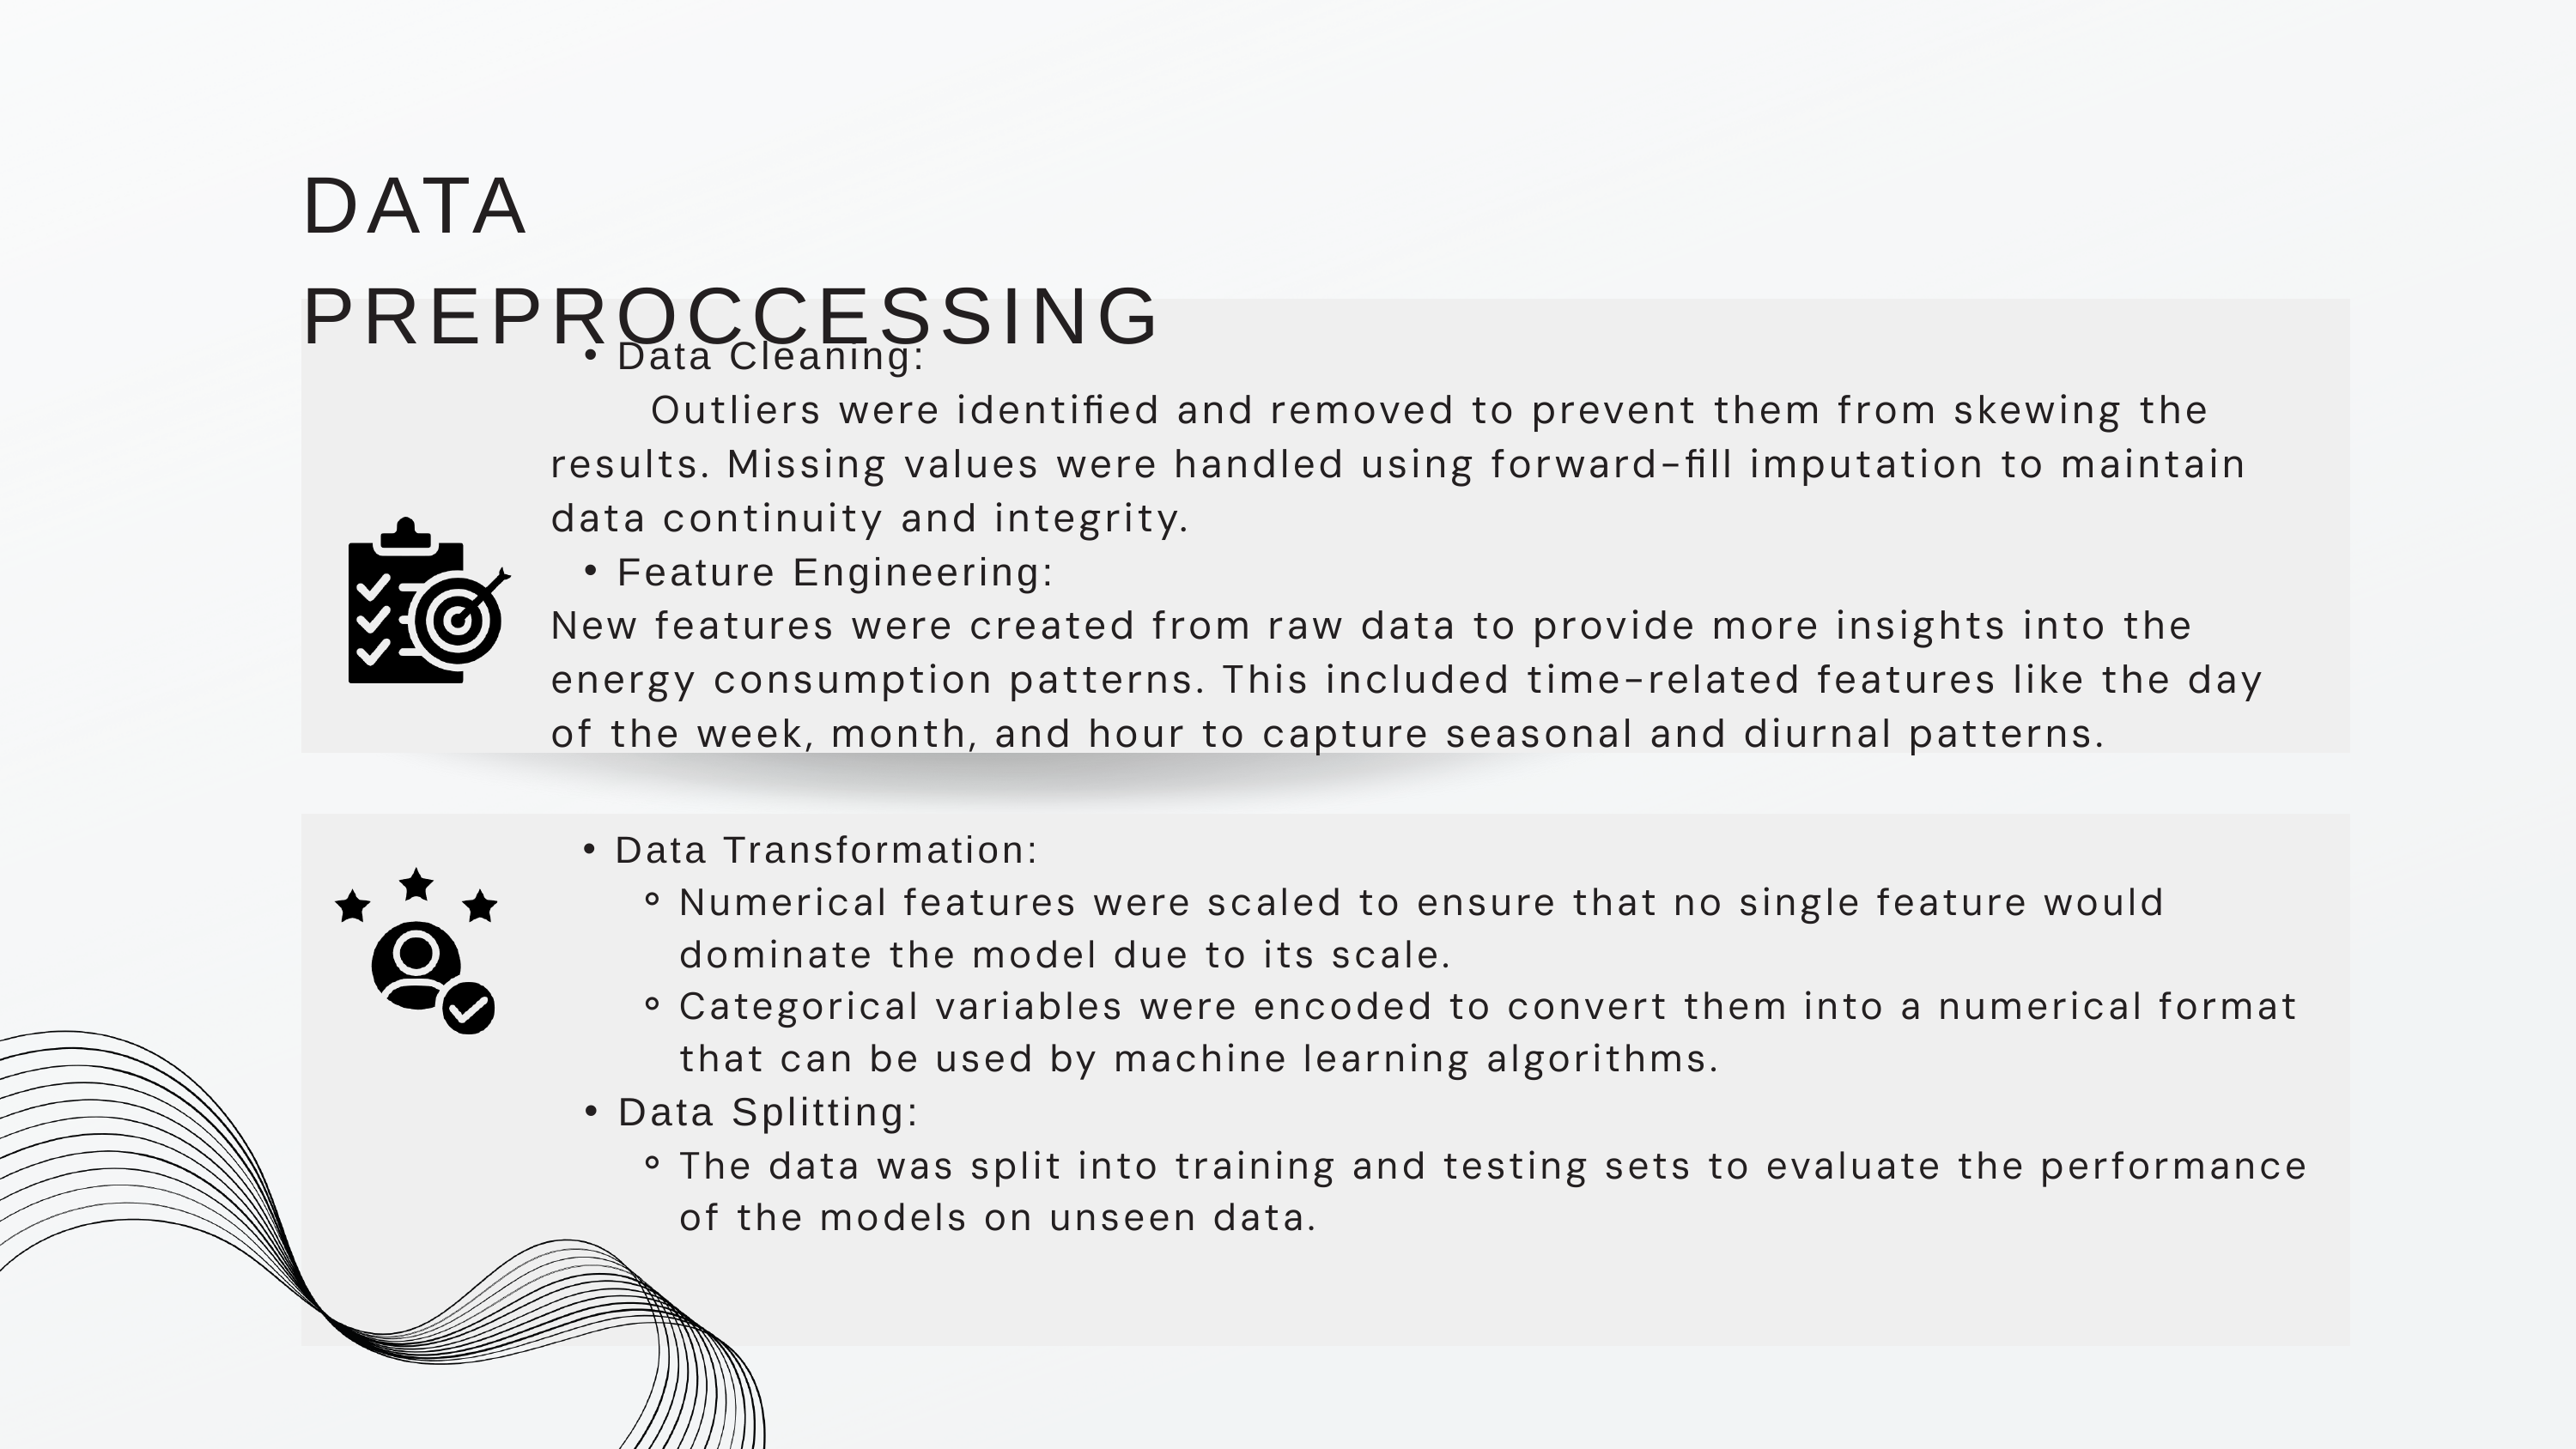

DATA PREPROCCESSING

Data Cleaning:
       Outliers were identified and removed to prevent them from skewing the results. Missing values were handled using forward-fill imputation to maintain data continuity and integrity.
Feature Engineering:
New features were created from raw data to provide more insights into the energy consumption patterns. This included time-related features like the day of the week, month, and hour to capture seasonal and diurnal patterns.

Data Transformation:
Numerical features were scaled to ensure that no single feature would dominate the model due to its scale.
Categorical variables were encoded to convert them into a numerical format that can be used by machine learning algorithms.
Data Splitting:
The data was split into training and testing sets to evaluate the performance of the models on unseen data.